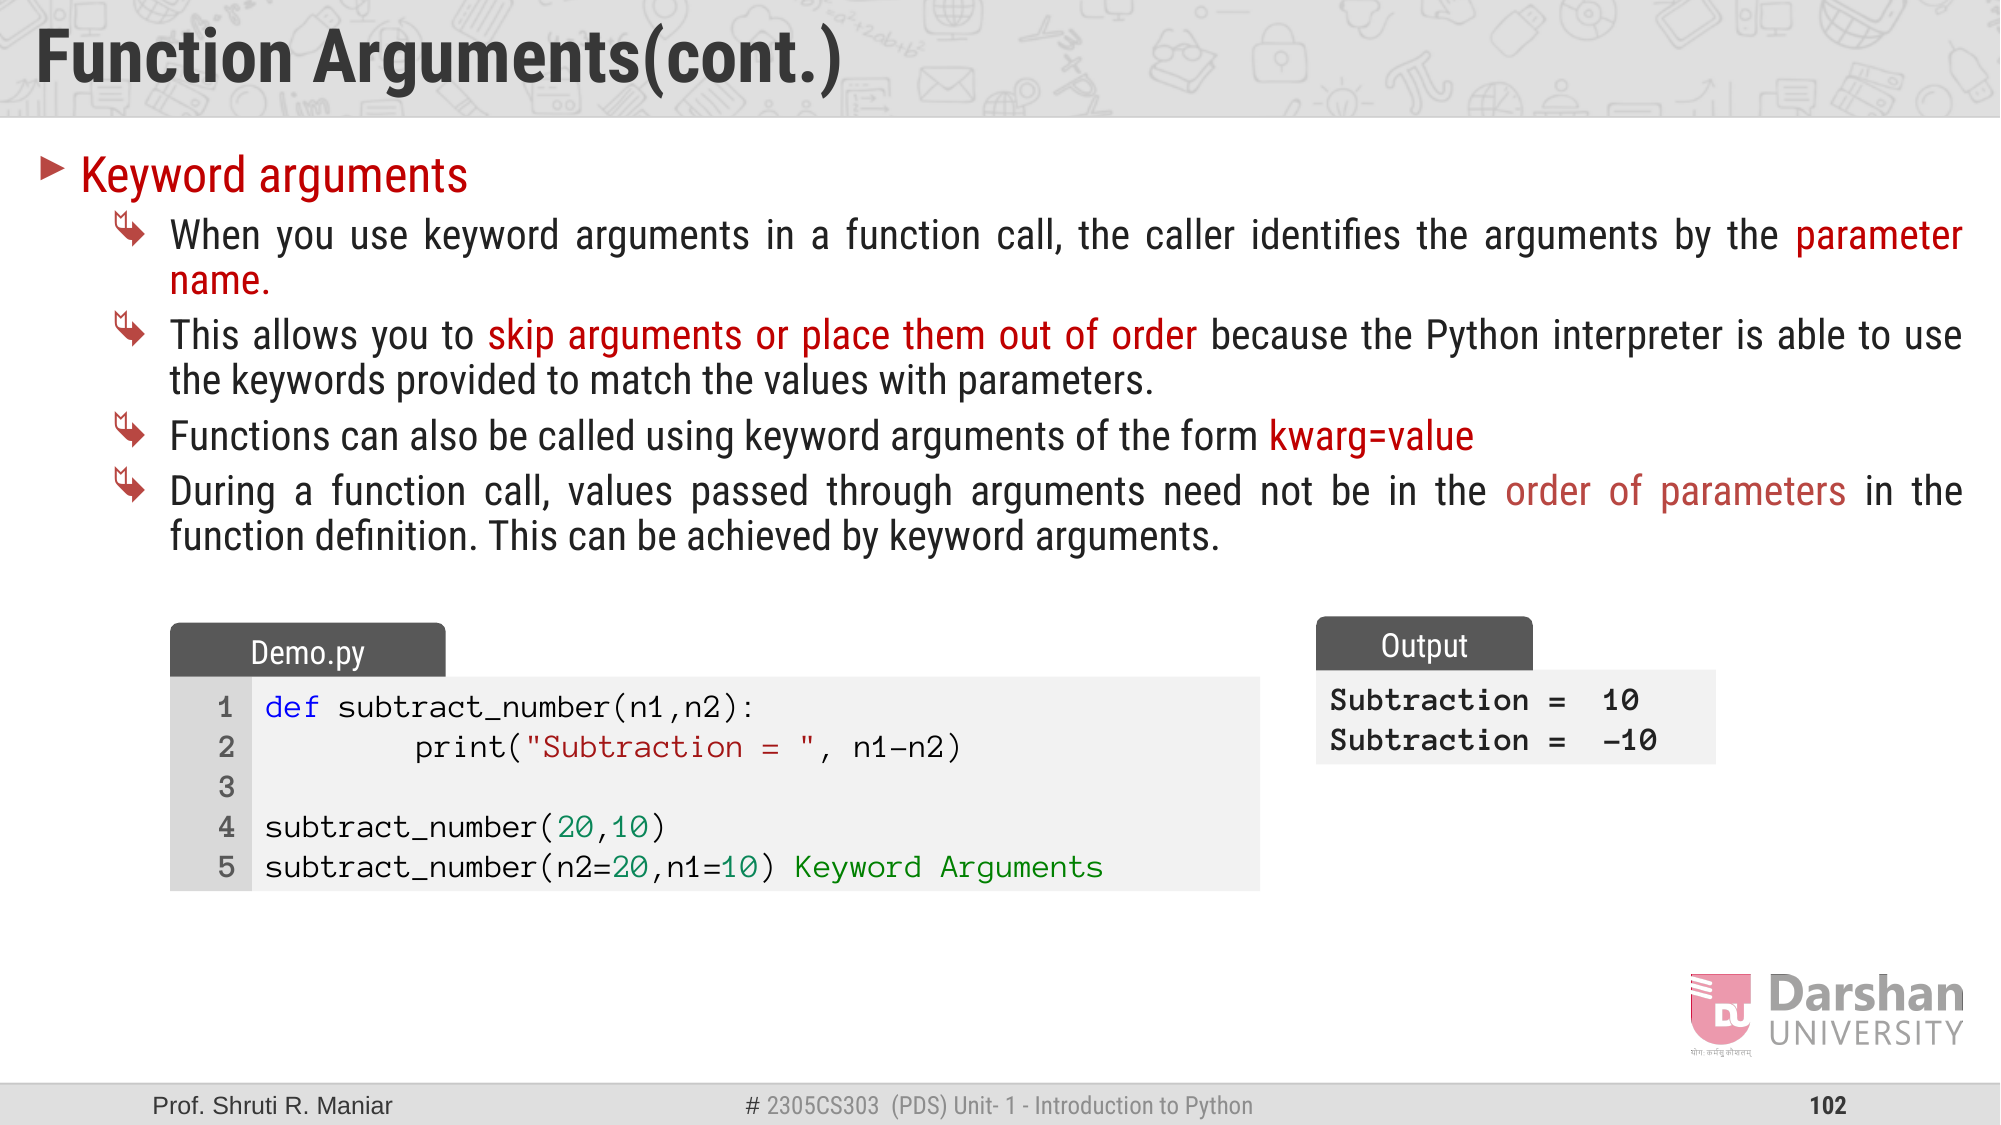

# Function Arguments(cont.)
Keyword arguments
When you use keyword arguments in a function call, the caller identifies the arguments by the parameter name.
This allows you to skip arguments or place them out of order because the Python interpreter is able to use the keywords provided to match the values with parameters.
Functions can also be called using keyword arguments of the form kwarg=value
During a function call, values passed through arguments need not be in the order of parameters in the function definition. This can be achieved by keyword arguments.
Output
Demo.py
Subtraction =  10
Subtraction =  -10
1
2
3
4
5
def subtract_number(n1,n2):
	print("Subtraction = ", n1-n2)

subtract_number(20,10)
subtract_number(n2=20,n1=10) Keyword Arguments